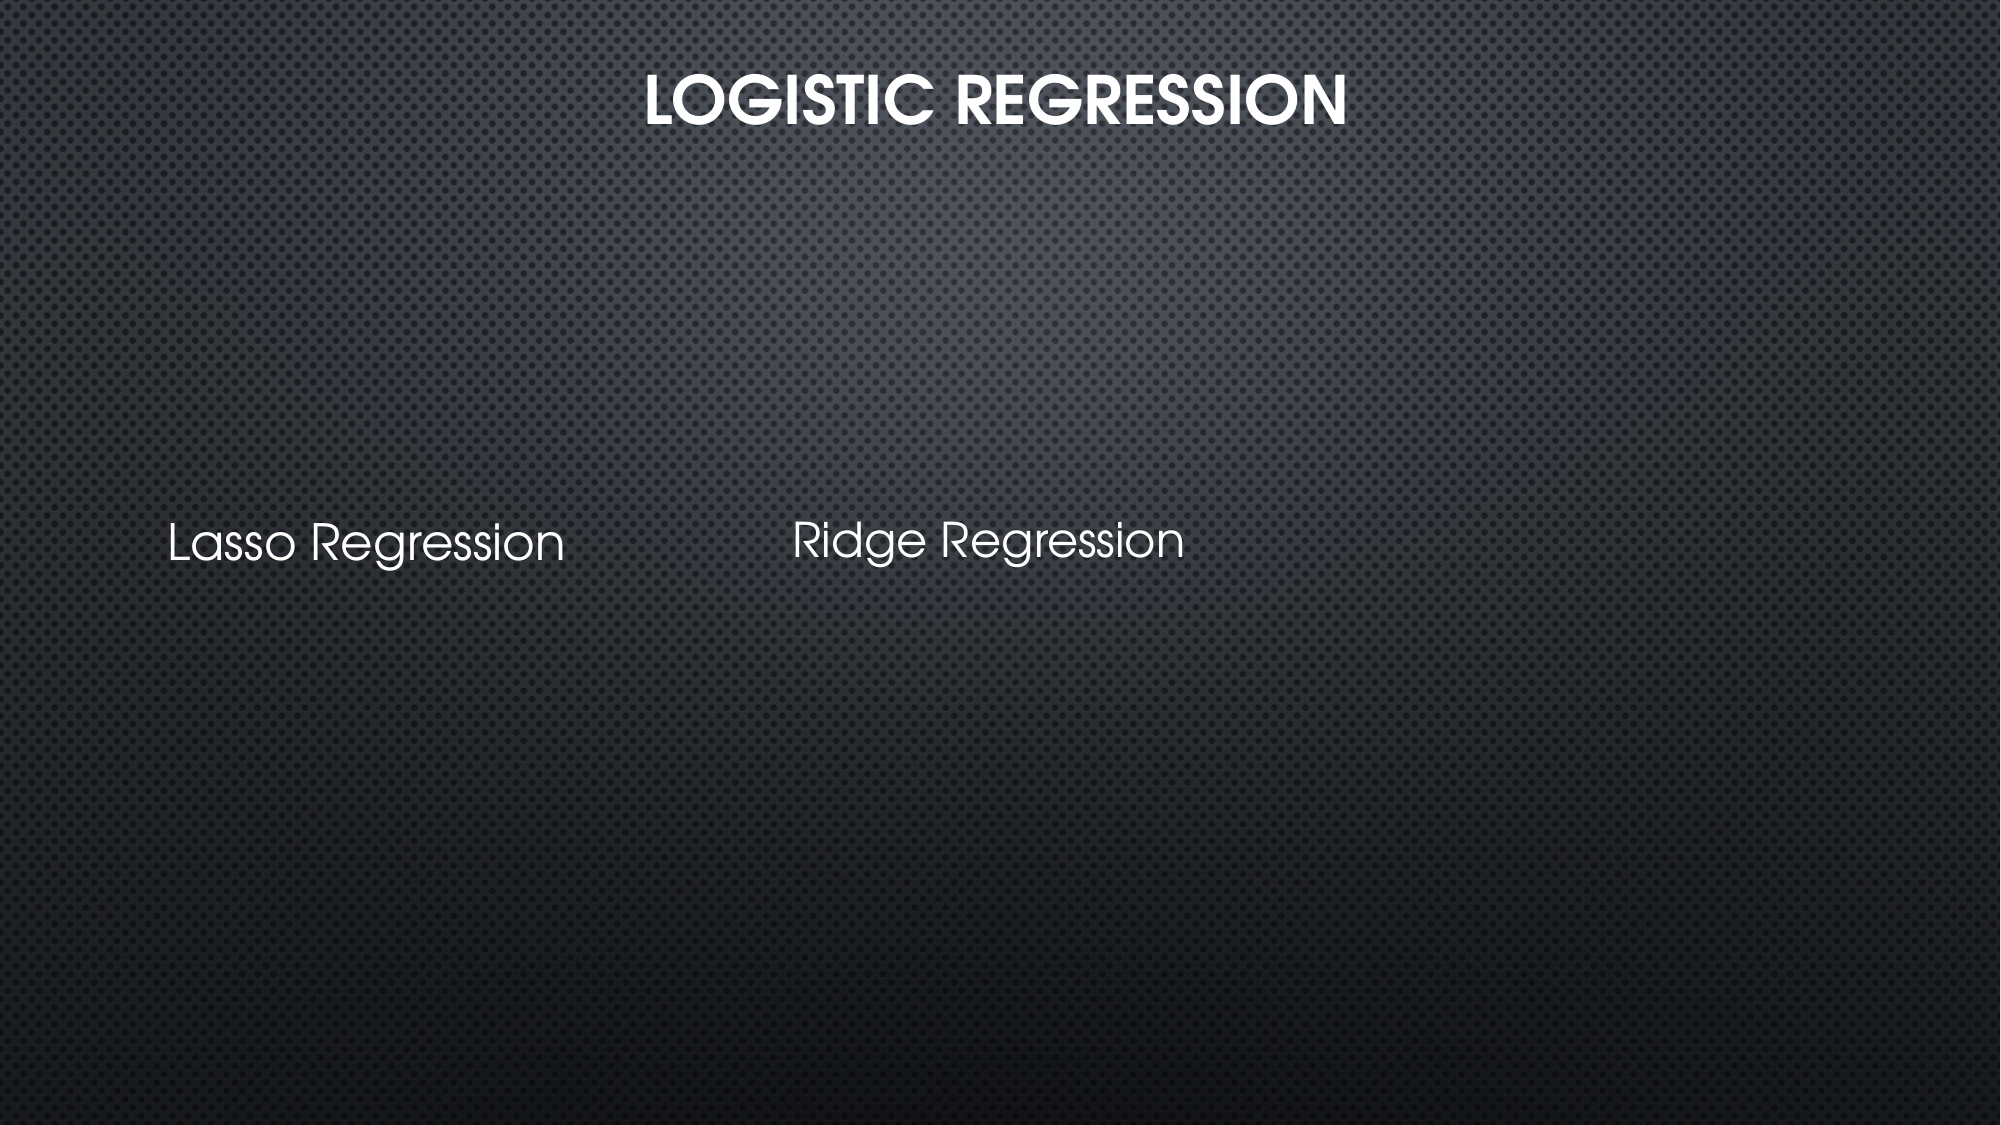

# Logistic regression
Lasso Regression
Ridge Regression